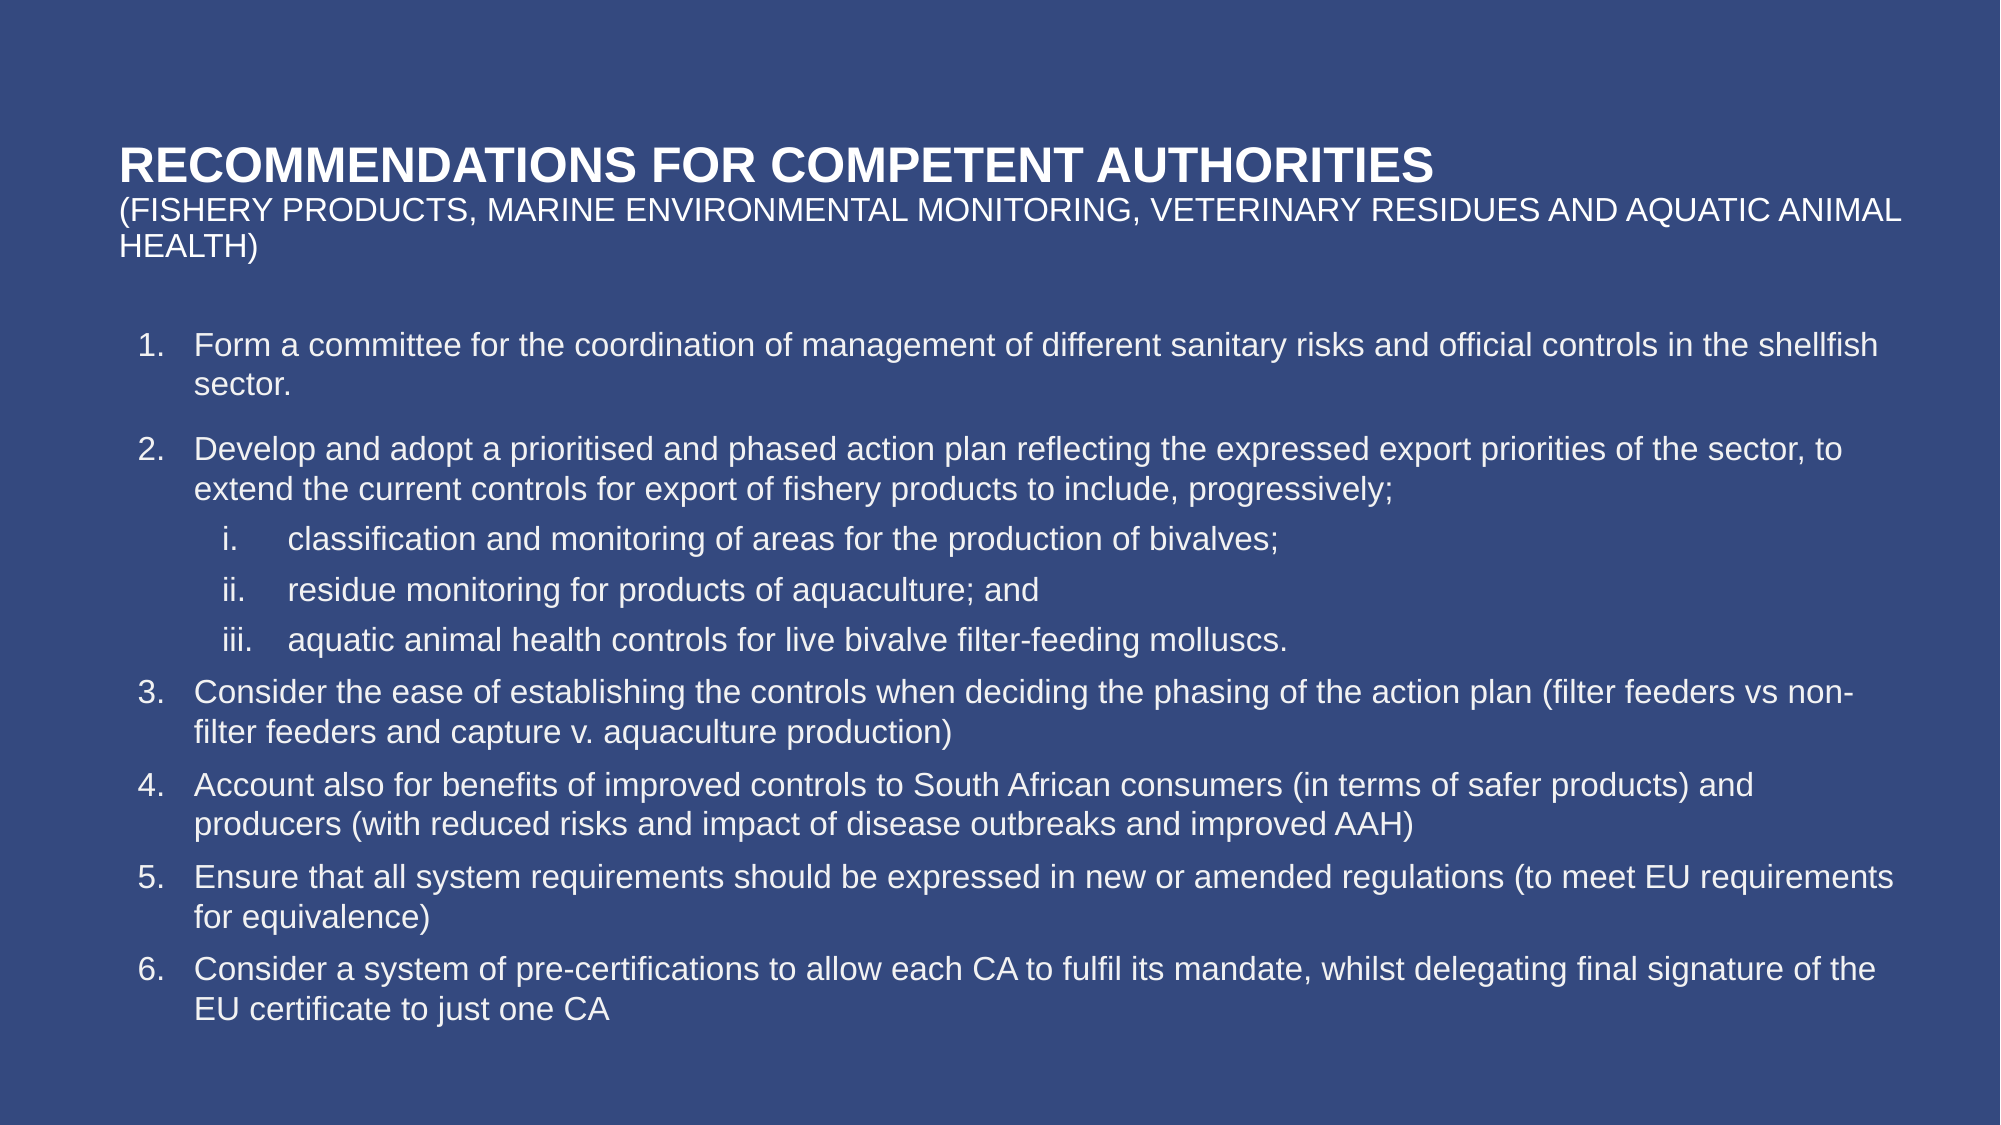

# RECOMMENDATIONS FOR COMPETENT AUTHORITIES (FISHERY PRODUCTS, MARINE ENVIRONMENTAL MONITORING, VETERINARY RESIDUES AND AQUATIC ANIMAL HEALTH)
Form a committee for the coordination of management of different sanitary risks and official controls in the shellfish sector.
Develop and adopt a prioritised and phased action plan reflecting the expressed export priorities of the sector, to extend the current controls for export of fishery products to include, progressively;
classification and monitoring of areas for the production of bivalves;
residue monitoring for products of aquaculture; and
aquatic animal health controls for live bivalve filter-feeding molluscs.
Consider the ease of establishing the controls when deciding the phasing of the action plan (filter feeders vs non-filter feeders and capture v. aquaculture production)
Account also for benefits of improved controls to South African consumers (in terms of safer products) and producers (with reduced risks and impact of disease outbreaks and improved AAH)
Ensure that all system requirements should be expressed in new or amended regulations (to meet EU requirements for equivalence)
Consider a system of pre-certifications to allow each CA to fulfil its mandate, whilst delegating final signature of the EU certificate to just one CA